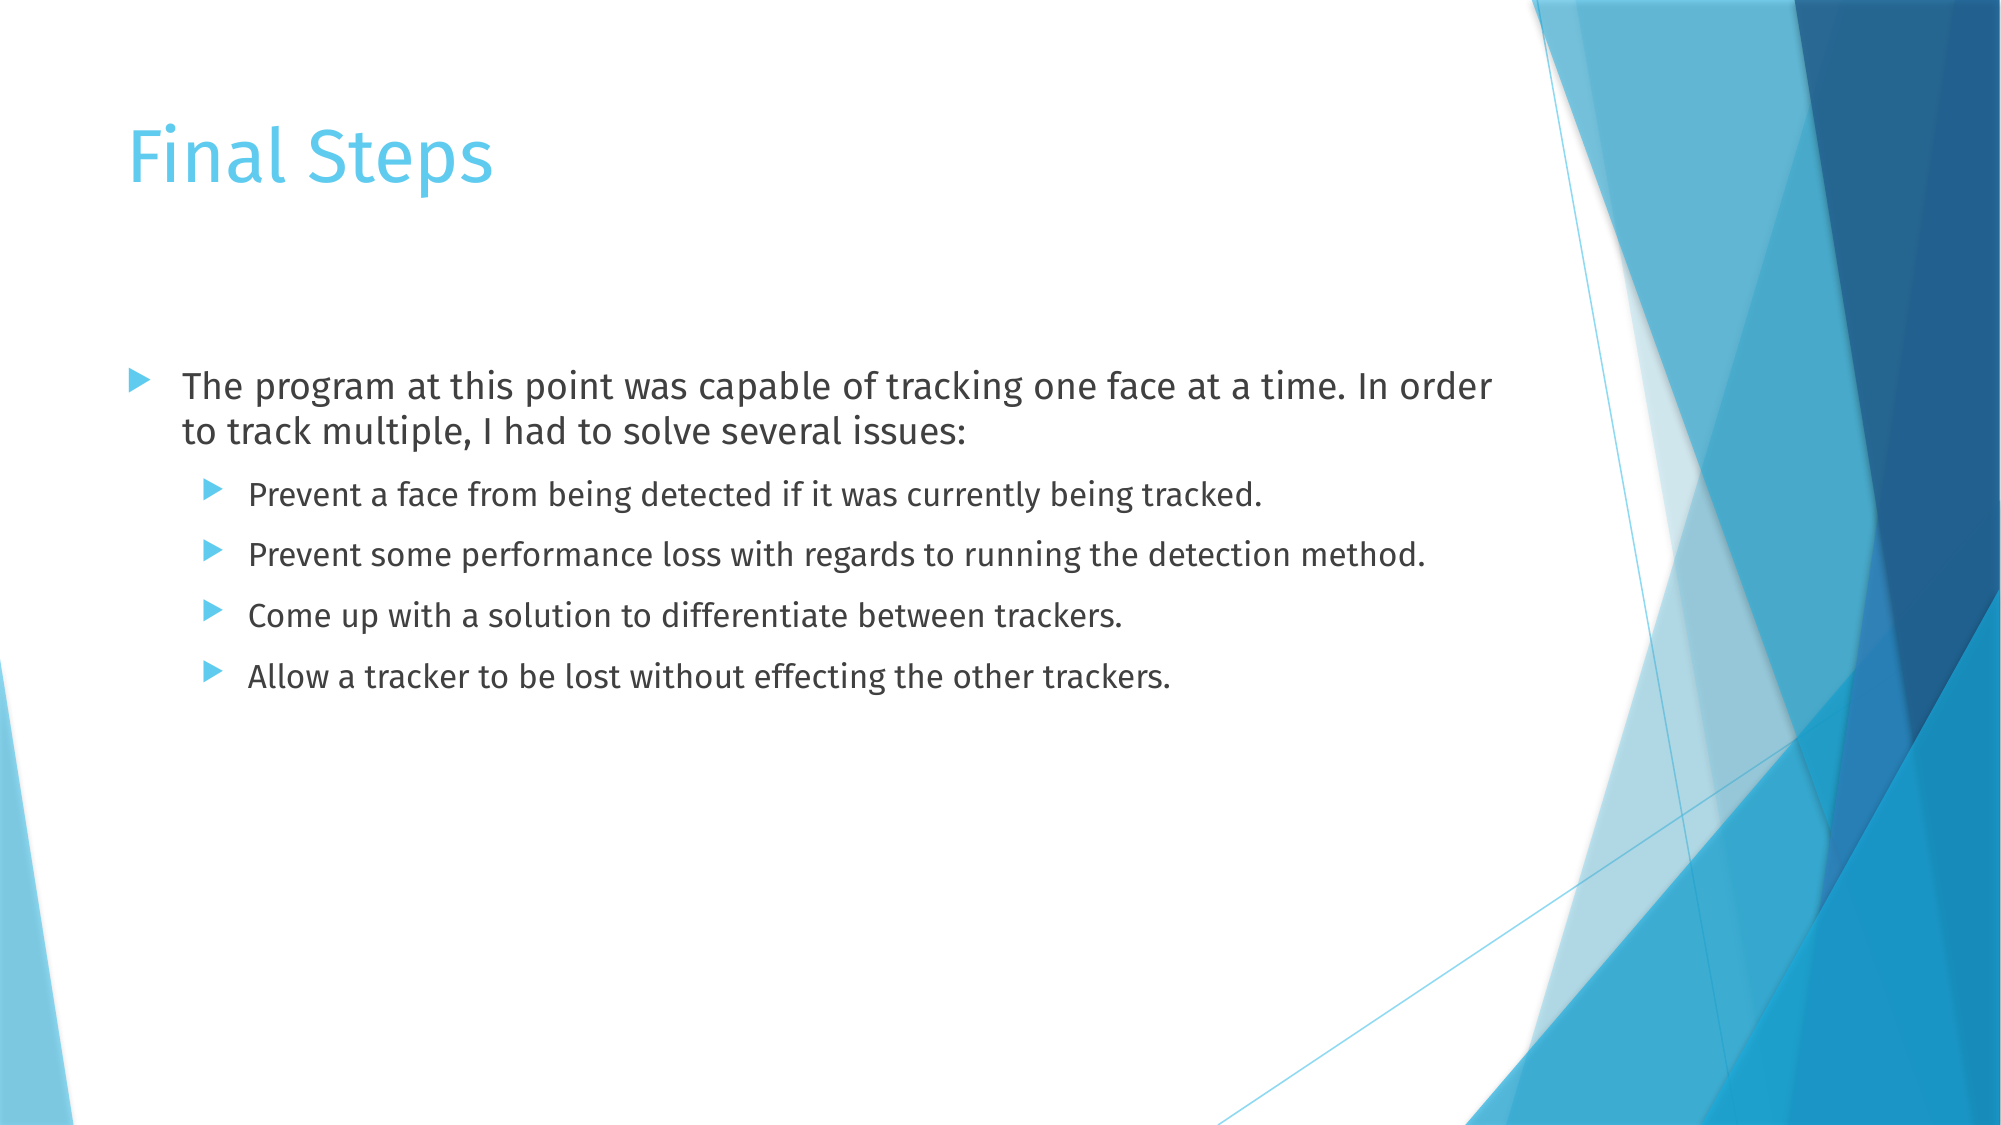

# Final Steps
The program at this point was capable of tracking one face at a time. In order to track multiple, I had to solve several issues:
Prevent a face from being detected if it was currently being tracked.
Prevent some performance loss with regards to running the detection method.
Come up with a solution to differentiate between trackers.
Allow a tracker to be lost without effecting the other trackers.